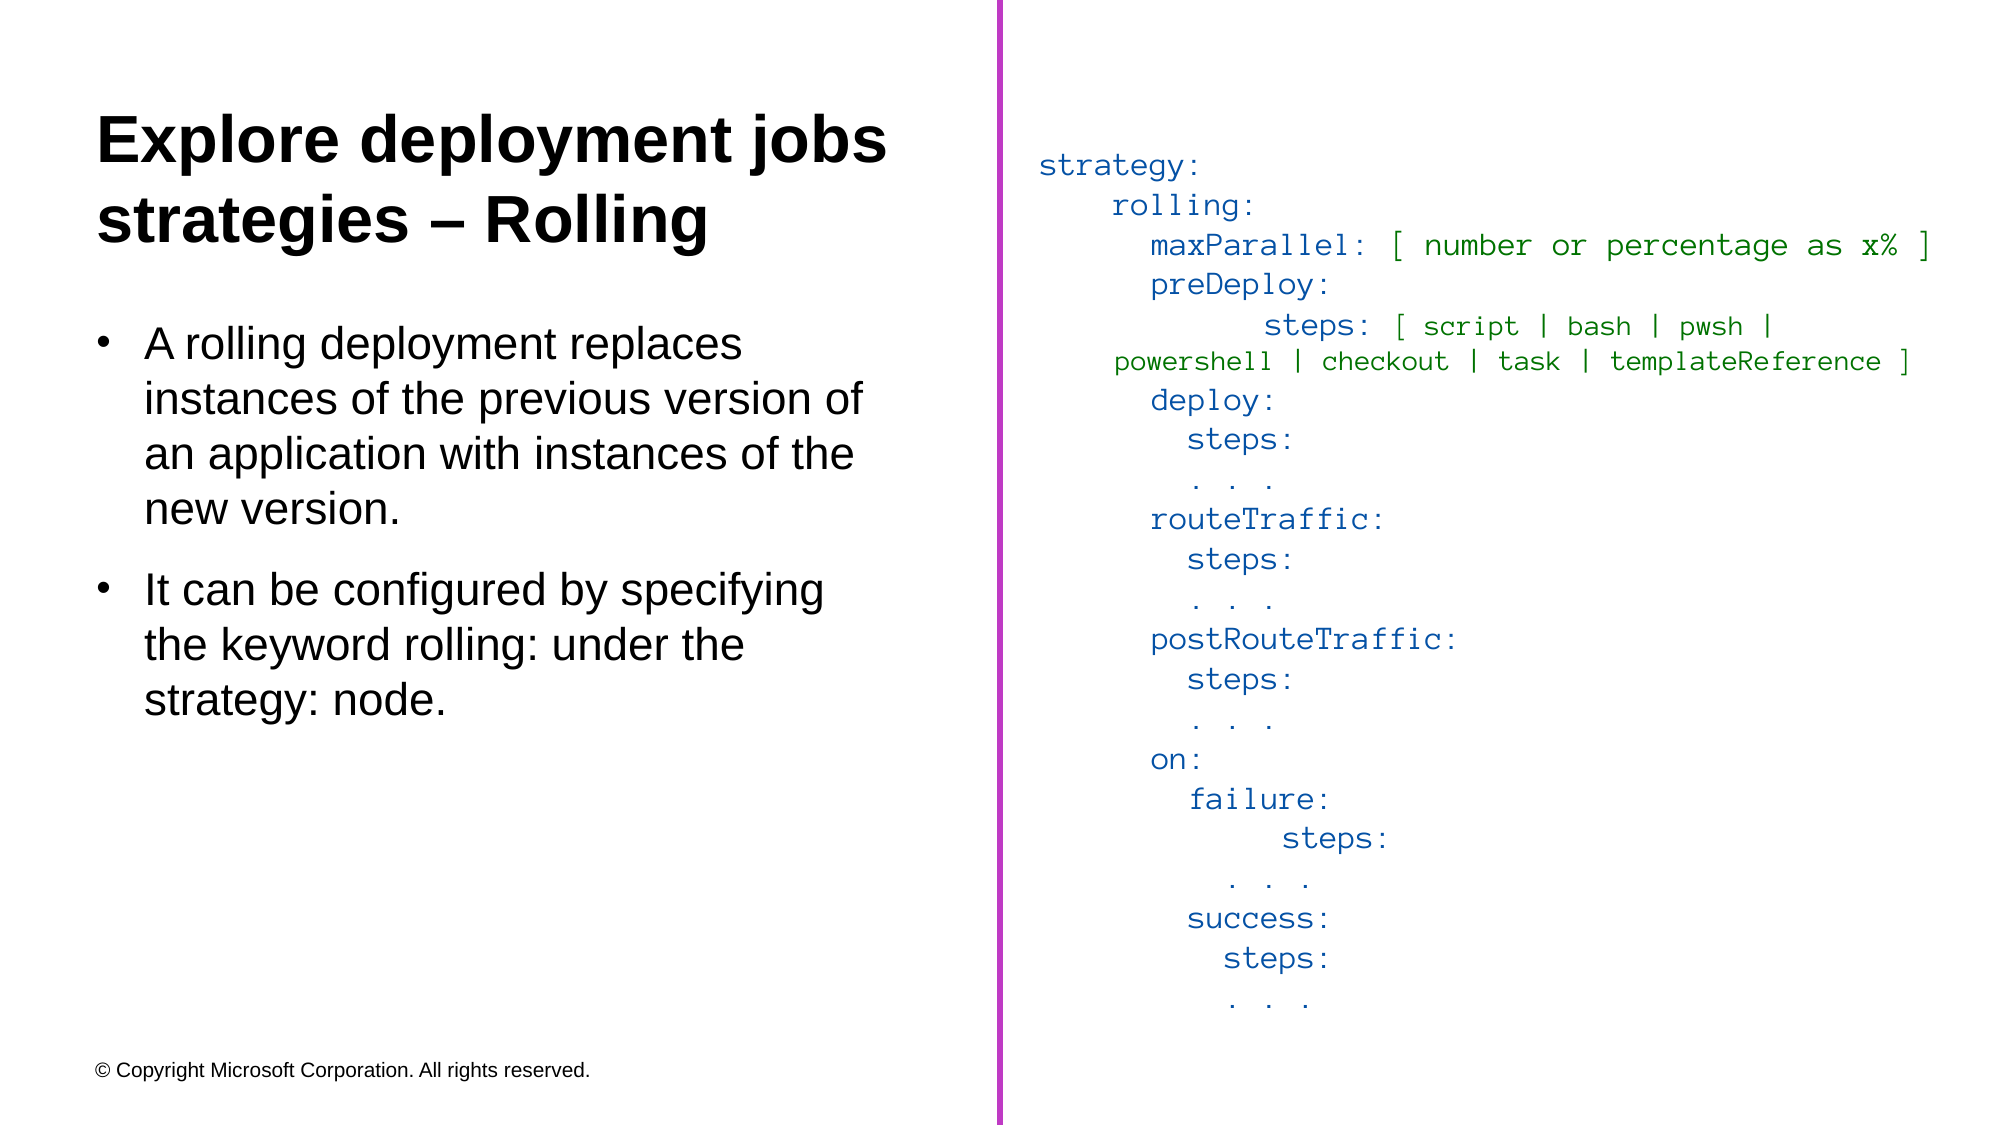

# Explore deployment jobs strategies – Rolling
strategy:
    rolling:
  maxParallel: [ number or percentage as x% ]
  preDeploy:
	steps: [ script | bash | pwsh | powershell | checkout | task | templateReference ]
  deploy:
    steps:
    . . .
  routeTraffic:
    steps:
    . . .
  postRouteTraffic:
    steps:
    . . .
  on:
    failure:
	 steps:
      . . .
    success:
      steps:
      . . .

A rolling deployment replaces instances of the previous version of an application with instances of the new version.
It can be configured by specifying the keyword rolling: under the strategy: node.